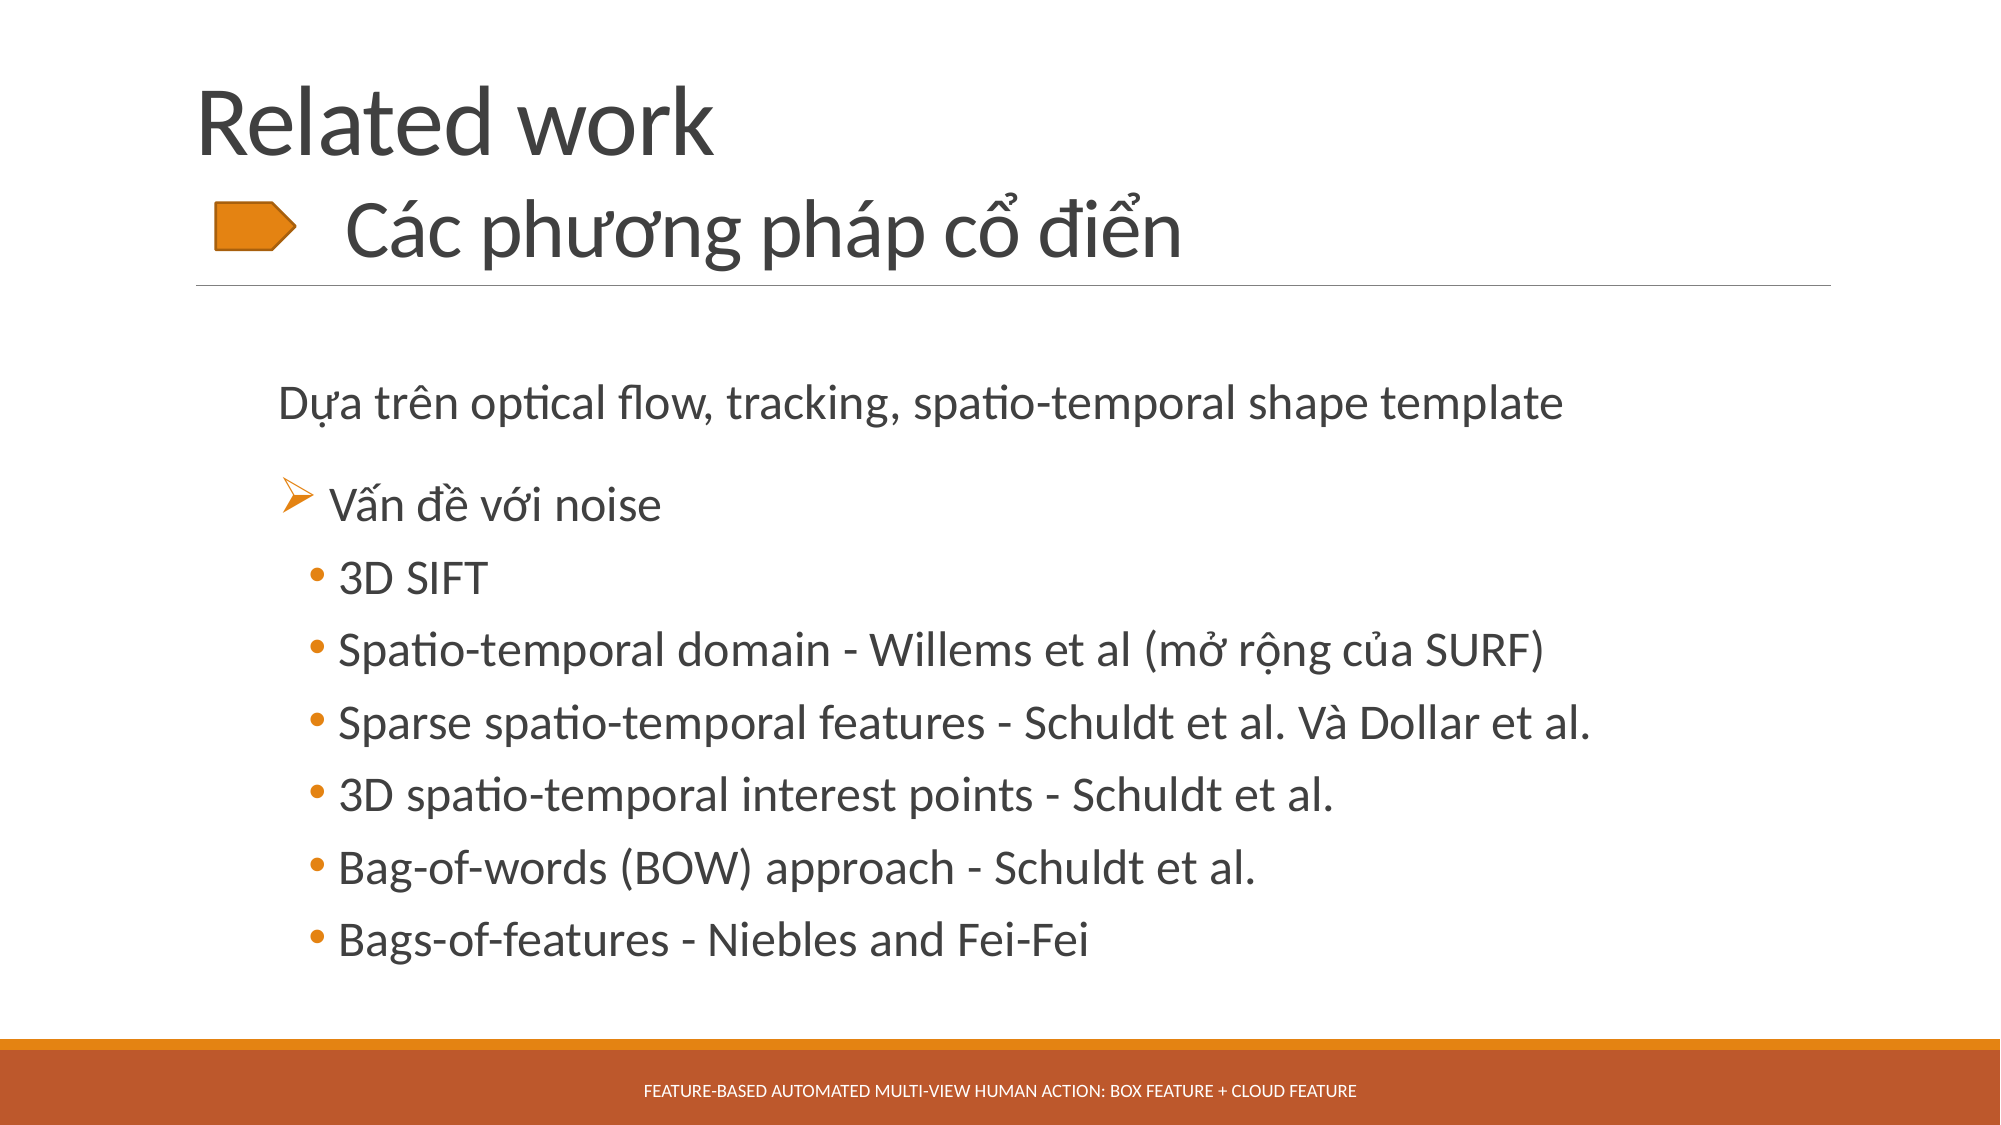

# Related work Các phương pháp cổ điển

Dựa trên optical flow, tracking, spatio-temporal shape template
 Vấn đề với noise
3D SIFT
Spatio-temporal domain - Willems et al (mở rộng của SURF)
Sparse spatio-temporal features - Schuldt et al. Và Dollar et al.
3D spatio-temporal interest points - Schuldt et al.
Bag-of-words (BOW) approach - Schuldt et al.
Bags-of-features - Niebles and Fei-Fei

Feature-based Automated Multi-view Human Action: Box feature + Cloud feature